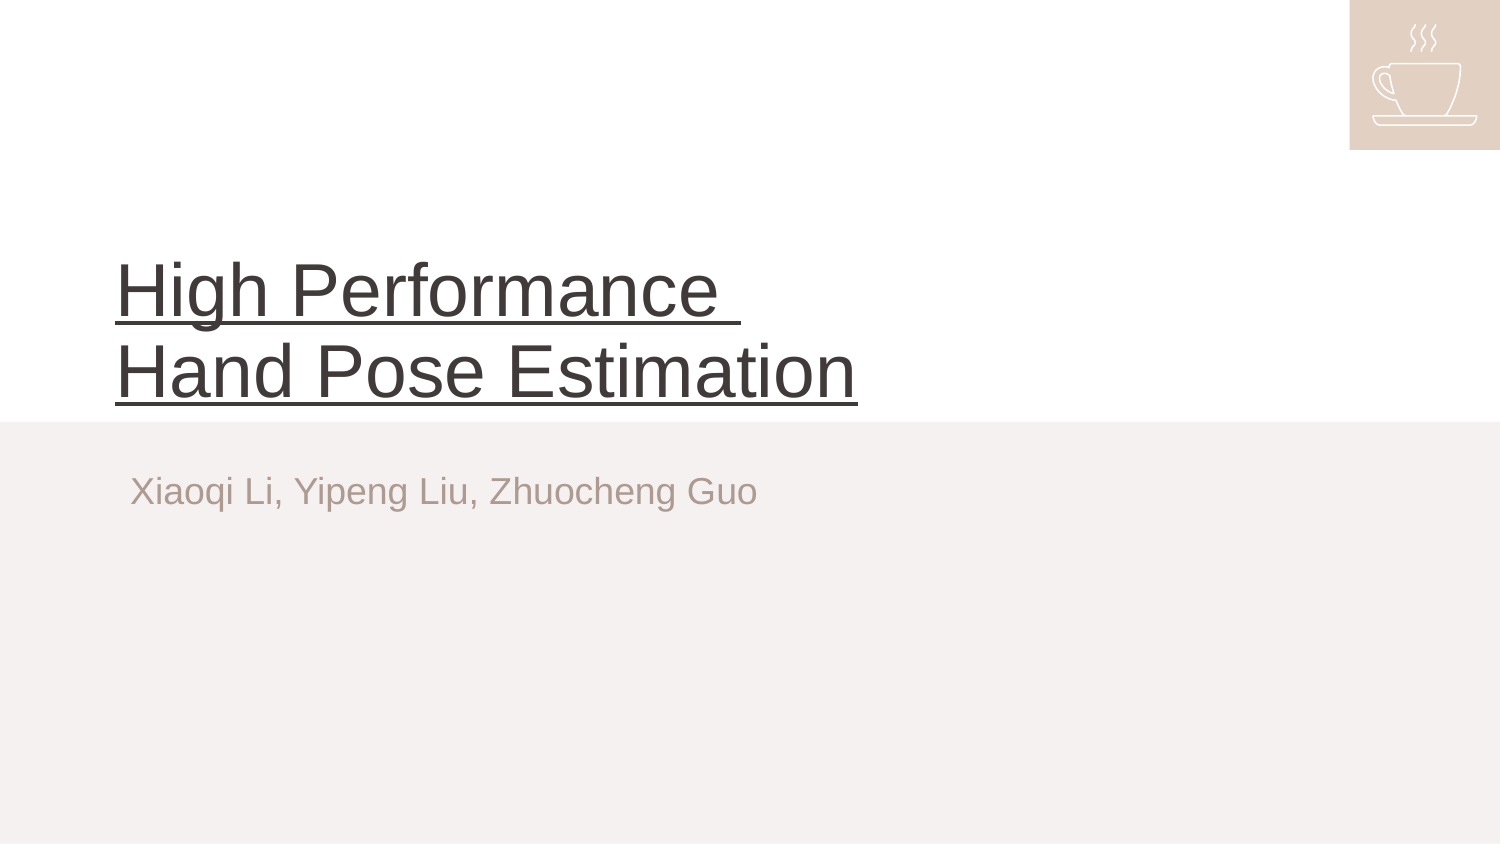

# High Performance
Hand Pose Estimation
Xiaoqi Li, Yipeng Liu, Zhuocheng Guo